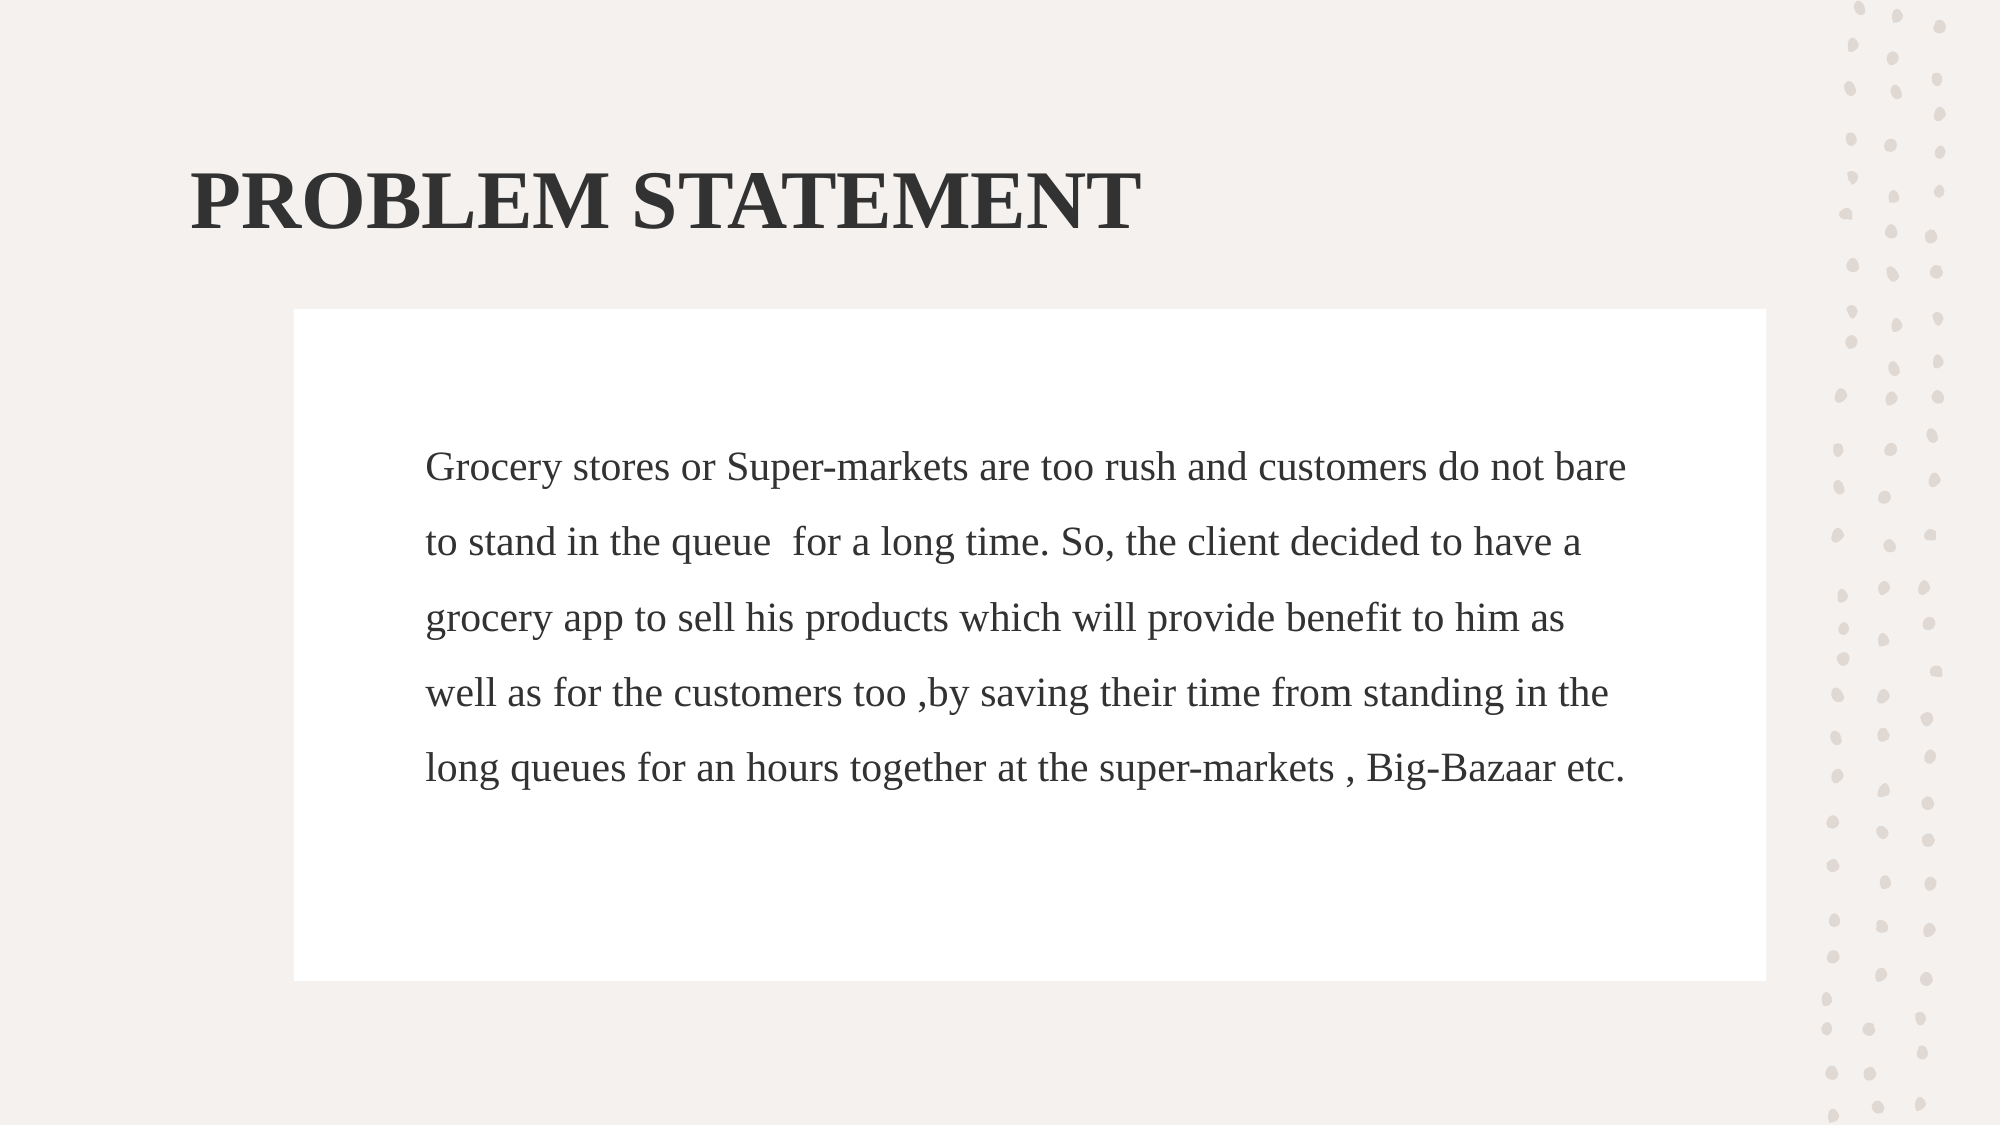

PROBLEM STATEMENT

Grocery stores or Super-markets are too rush and customers do not bare to stand in the queue  for a long time. So, the client decided to have a grocery app to sell his products which will provide benefit to him as well as for the customers too ,by saving their time from standing in the long queues for an hours together at the super-markets , Big-Bazaar etc.